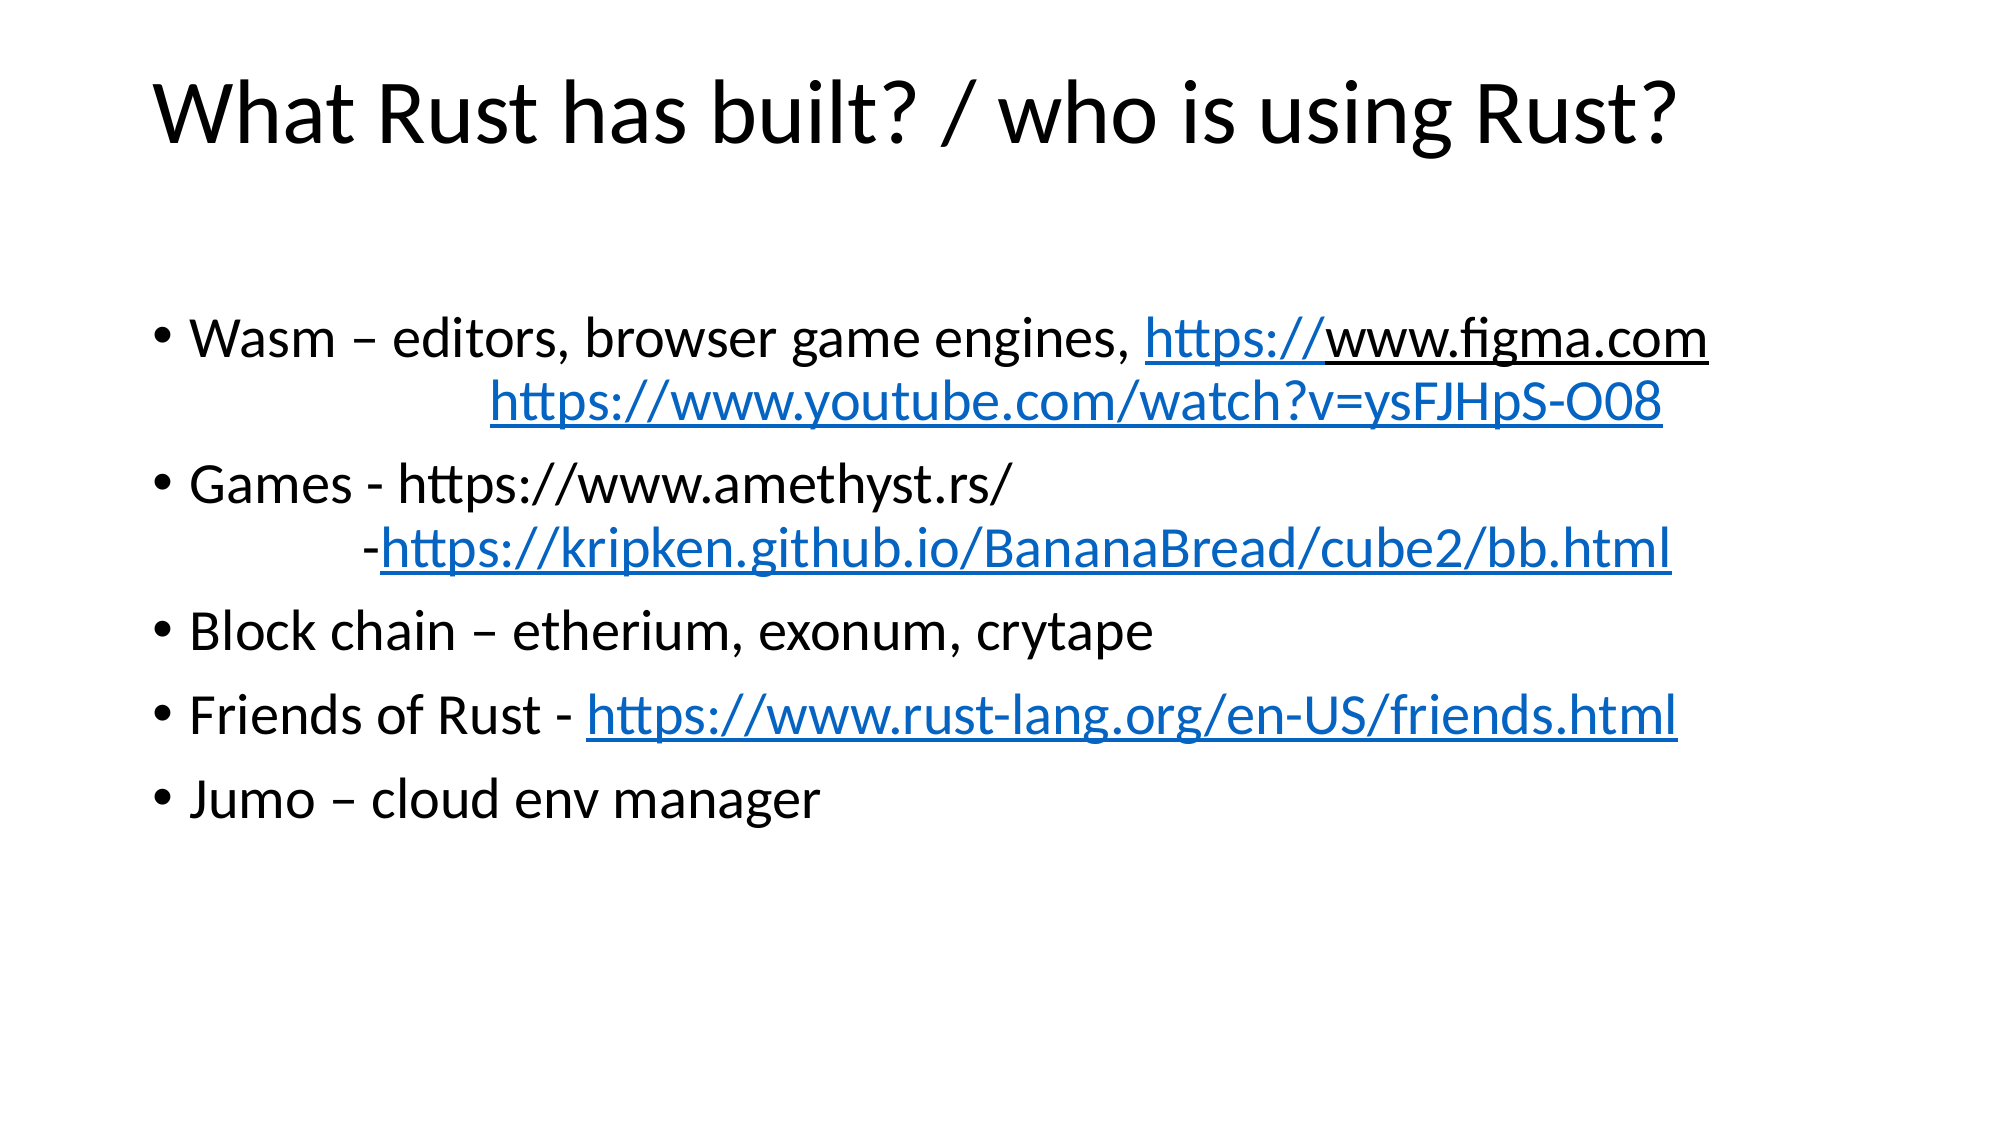

# What Rust has built? / who is using Rust?
Wasm – editors, browser game engines, https://www.figma.com
		https://www.youtube.com/watch?v=ysFJHpS-O08
Games - https://www.amethyst.rs/
             -https://kripken.github.io/BananaBread/cube2/bb.html
Block chain – etherium, exonum, crytape
Friends of Rust - https://www.rust-lang.org/en-US/friends.html
Jumo – cloud env manager